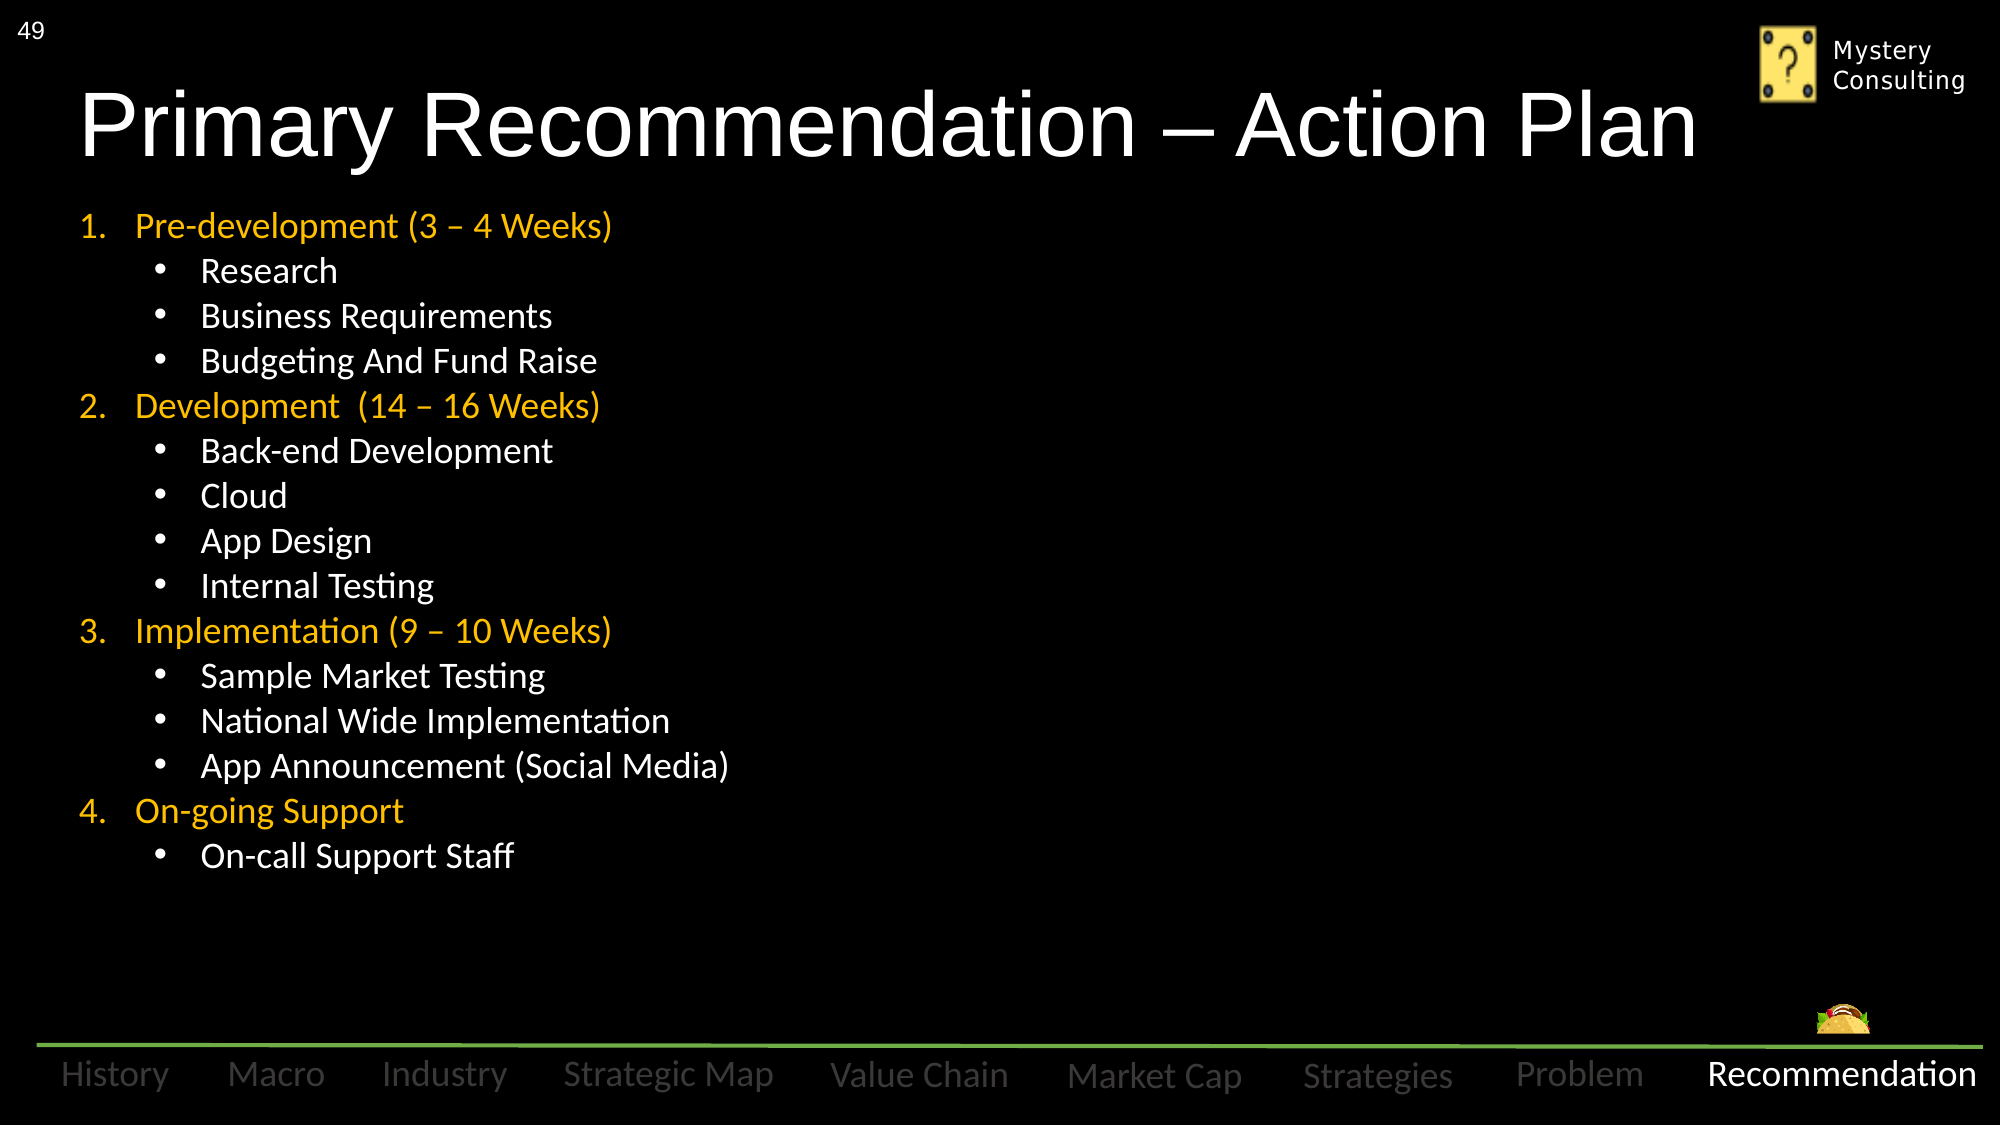

49
Primary Recommendation – Action Plan
Pre-development (3 – 4 Weeks)
Research
Business Requirements
Budgeting And Fund Raise
Development  (14 – 16 Weeks)
Back-end Development
Cloud
App Design
Internal Testing
Implementation (9 – 10 Weeks)
Sample Market Testing
National Wide Implementation
App Announcement (Social Media)
On-going Support
On-call Support Staff